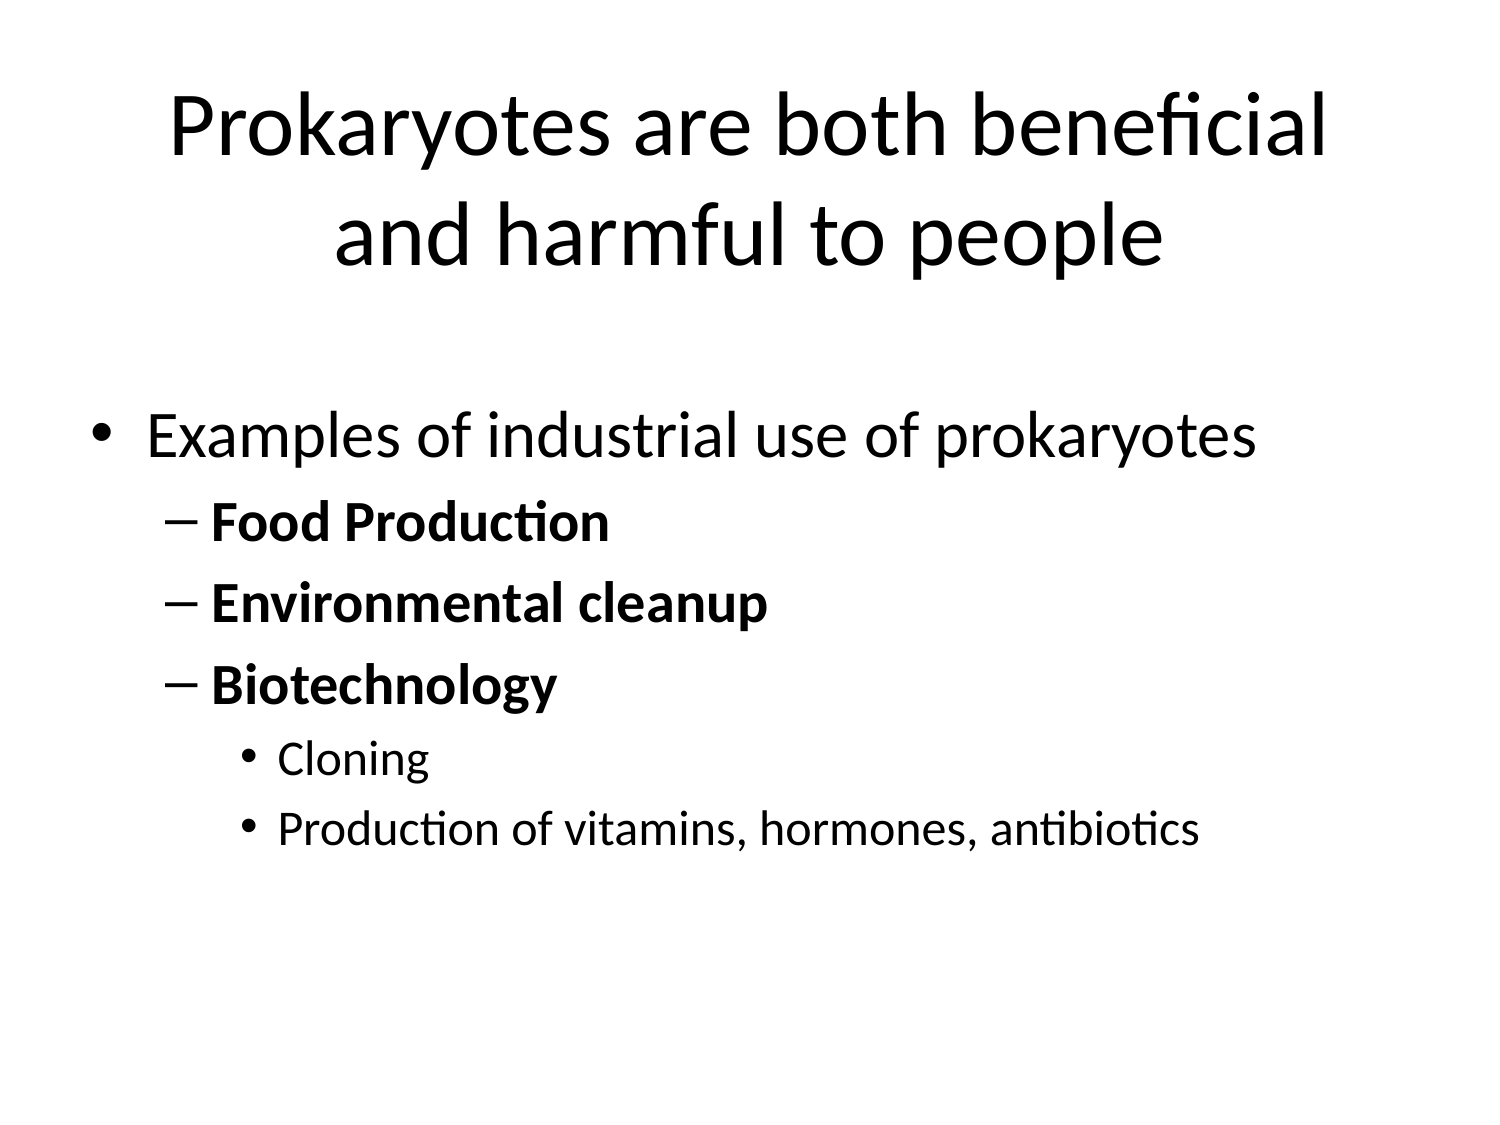

# Prokaryotes are both beneficial and harmful to people
Examples of industrial use of prokaryotes
Food Production
Environmental cleanup
Biotechnology
Cloning
Production of vitamins, hormones, antibiotics